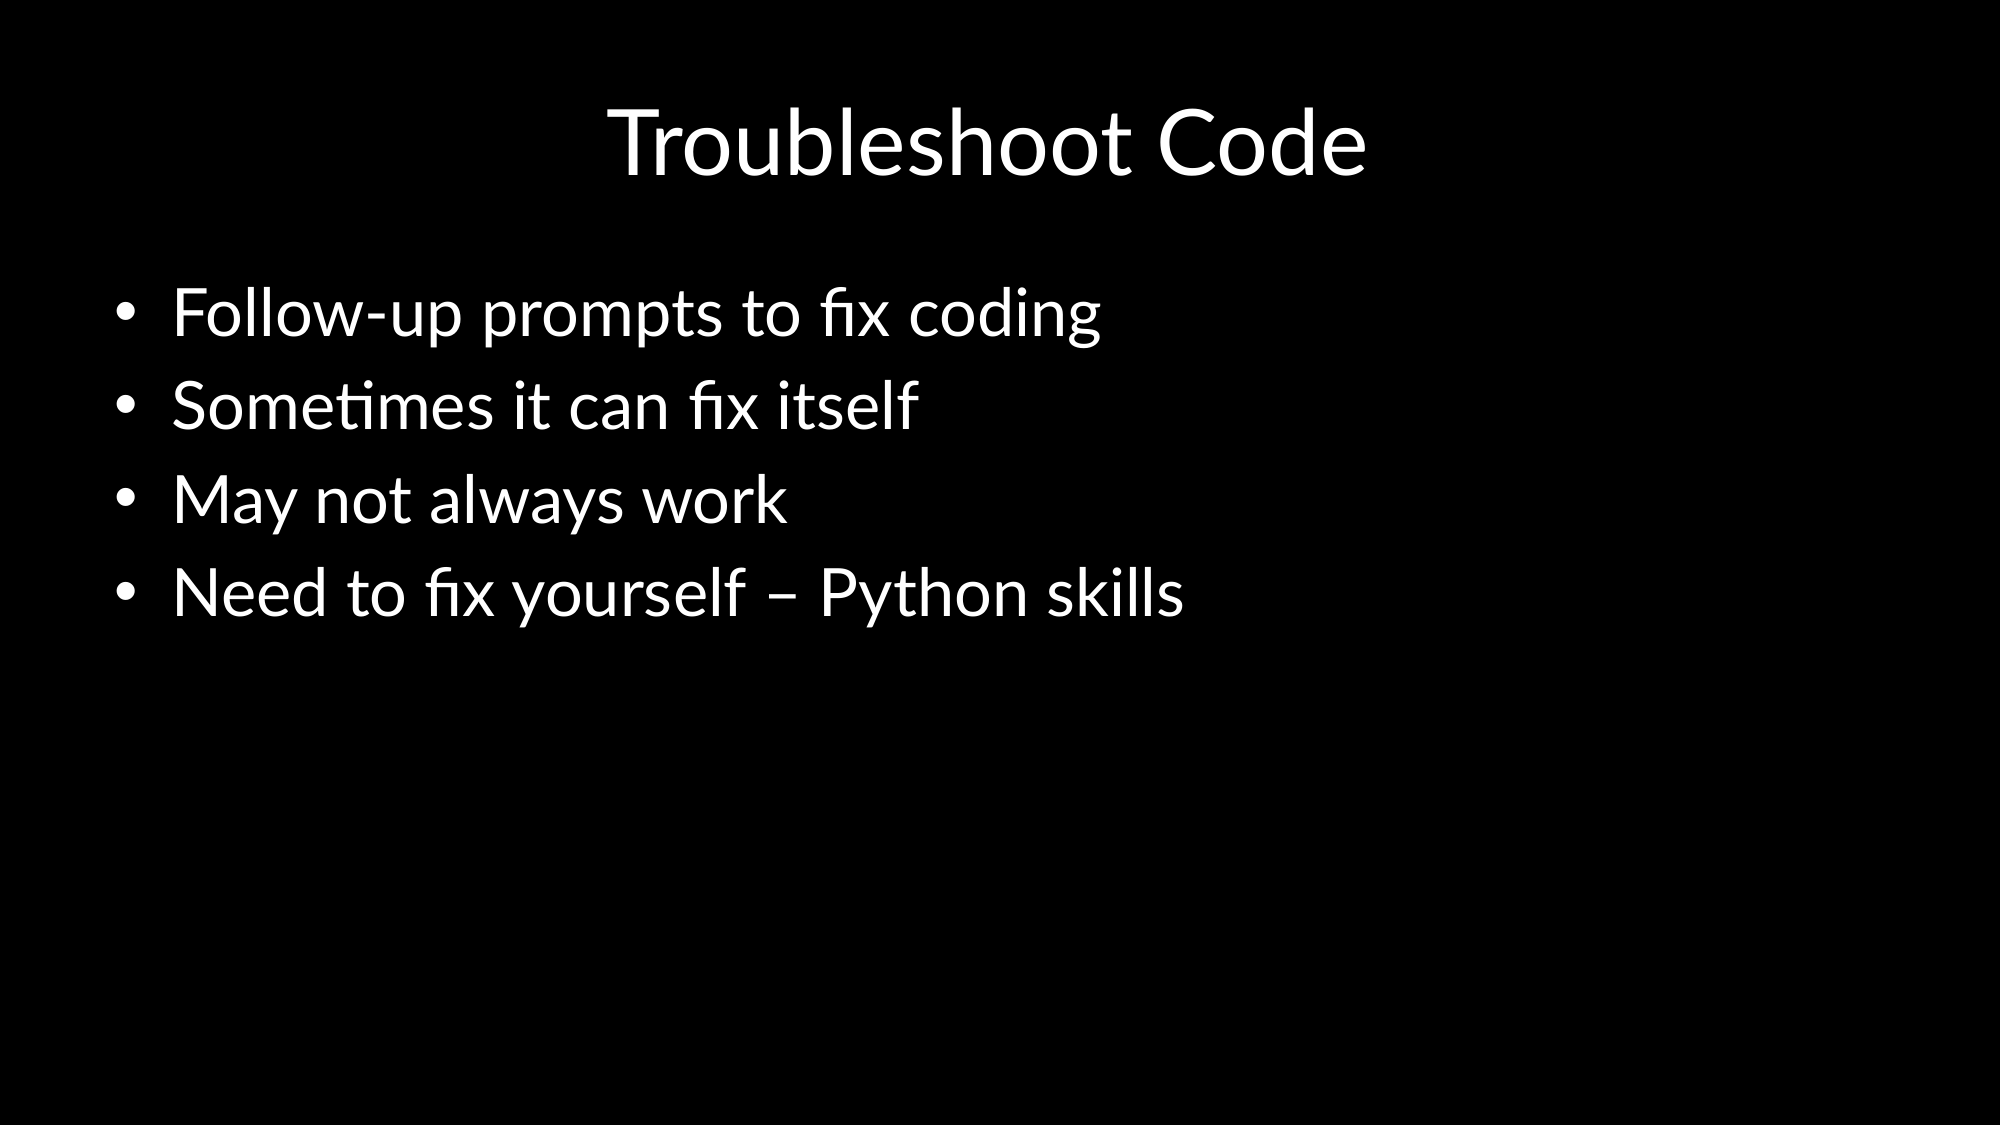

# Troubleshoot Code
Follow-up prompts to fix coding
Sometimes it can fix itself
May not always work
Need to fix yourself – Python skills